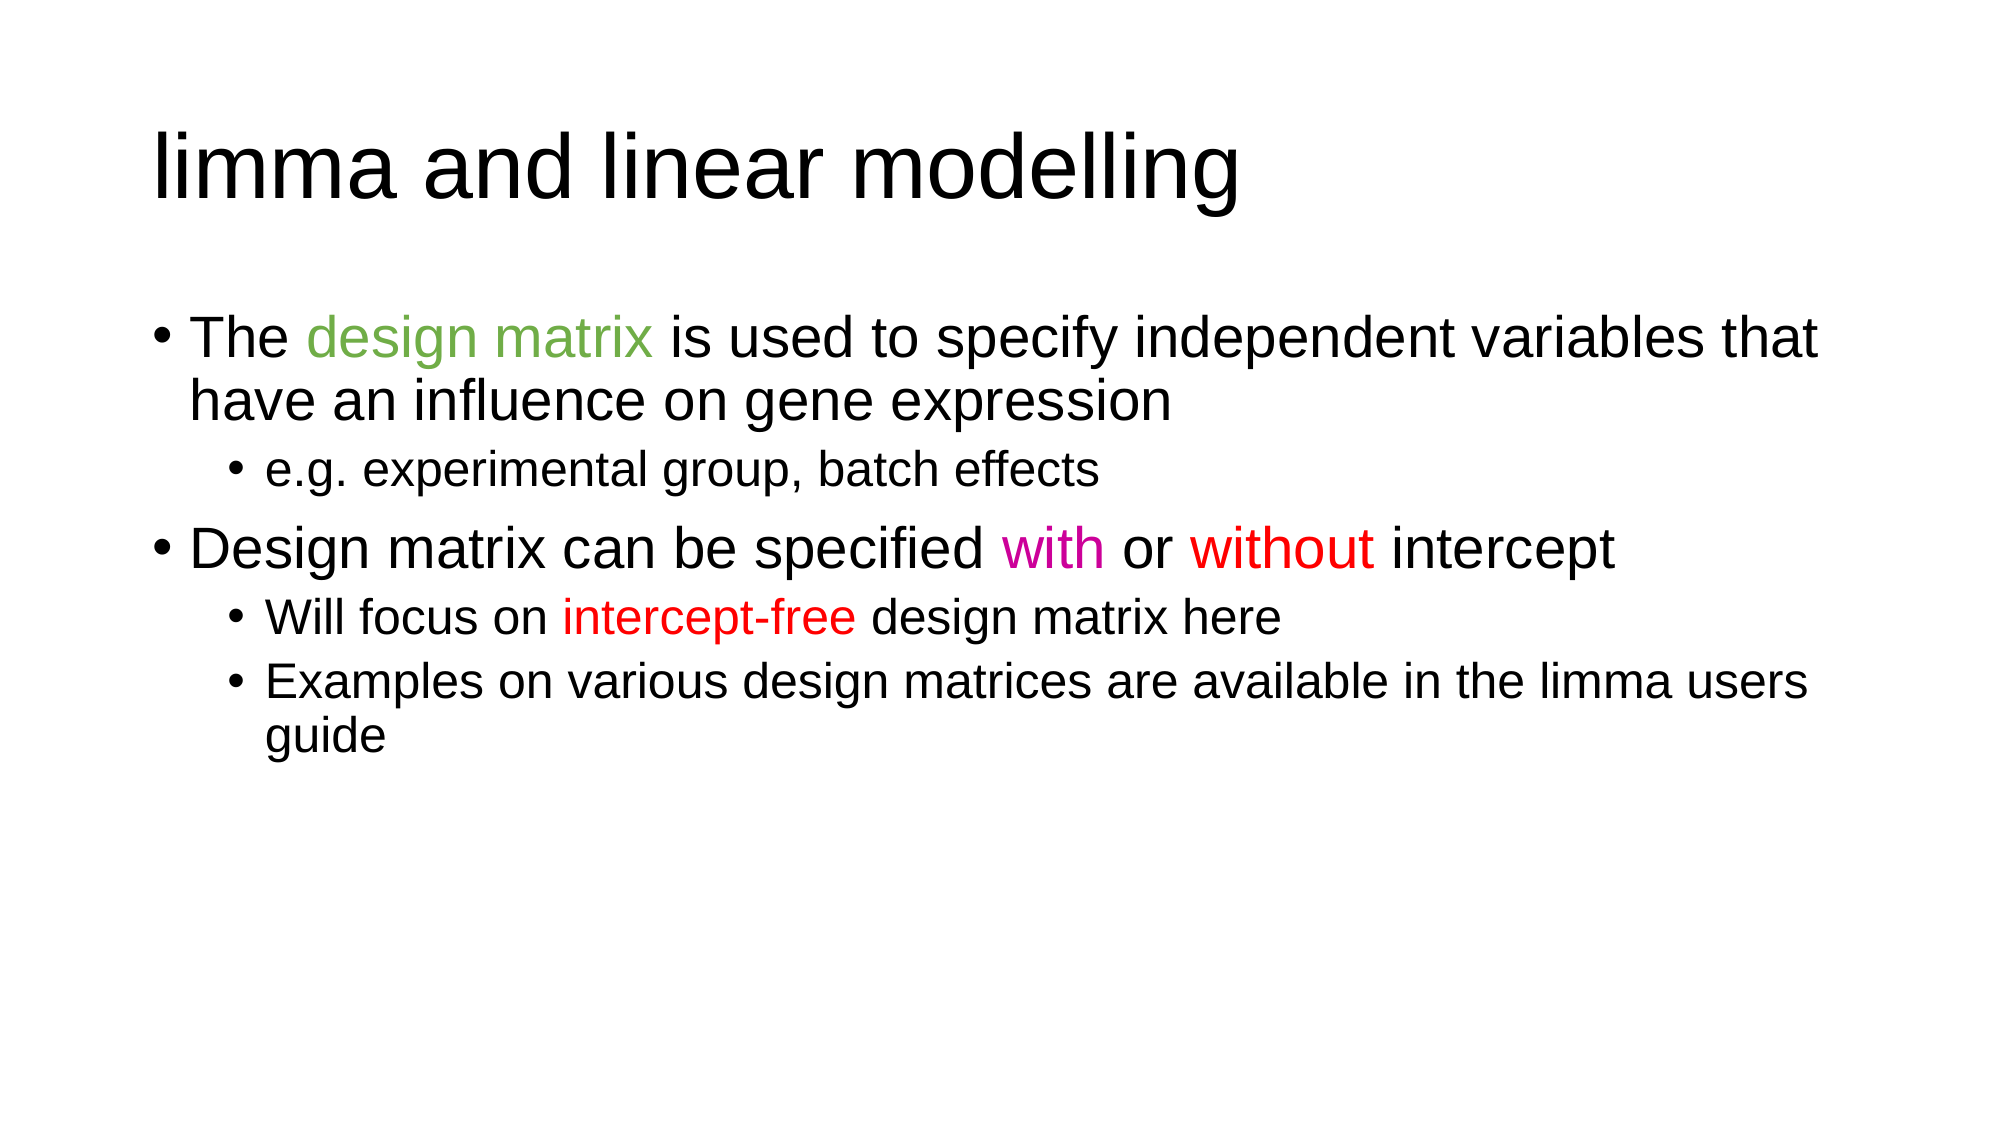

# limma and linear modelling
The design matrix is used to specify independent variables that have an influence on gene expression
e.g. experimental group, batch effects
Design matrix can be specified with or without intercept
Will focus on intercept-free design matrix here
Examples on various design matrices are available in the limma users guide